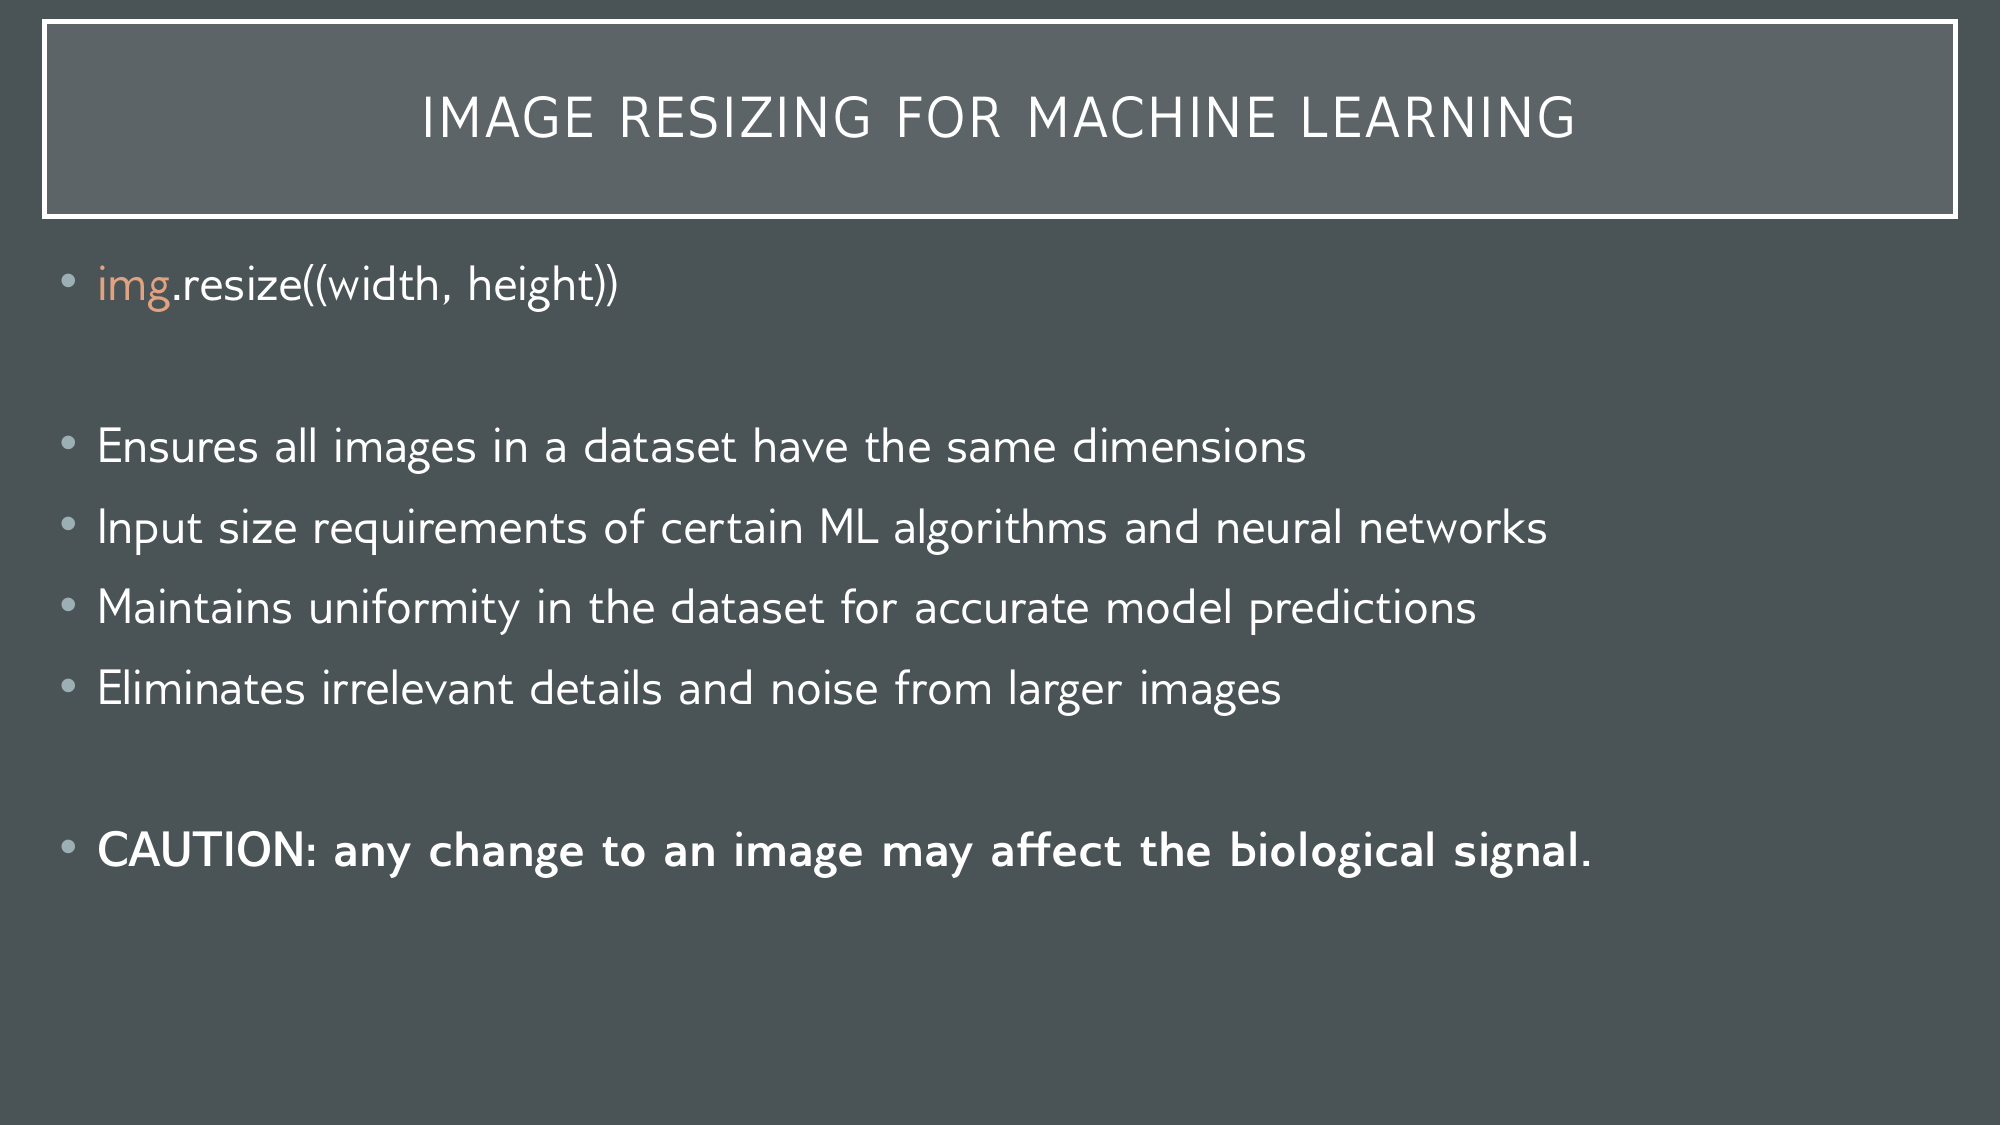

# Image resizing for Machine learning
img.resize((width, height))

Ensures all images in a dataset have the same dimensions
Input size requirements of certain ML algorithms and neural networks
Maintains uniformity in the dataset for accurate model predictions
Eliminates irrelevant details and noise from larger images

CAUTION: any change to an image may affect the biological signal.